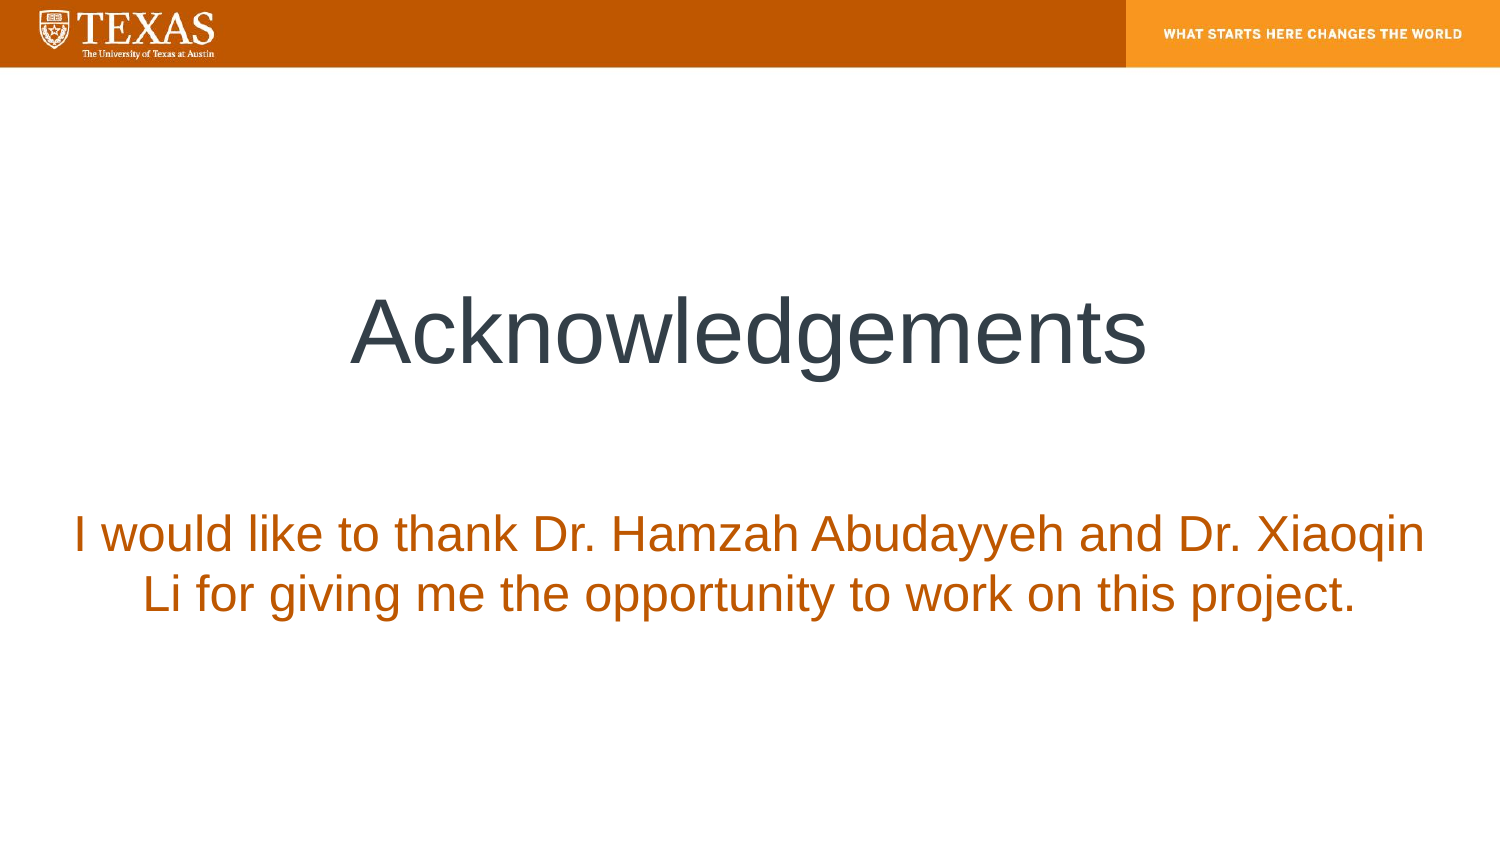

# Acknowledgements
I would like to thank Dr. Hamzah Abudayyeh and Dr. Xiaoqin Li for giving me the opportunity to work on this project.